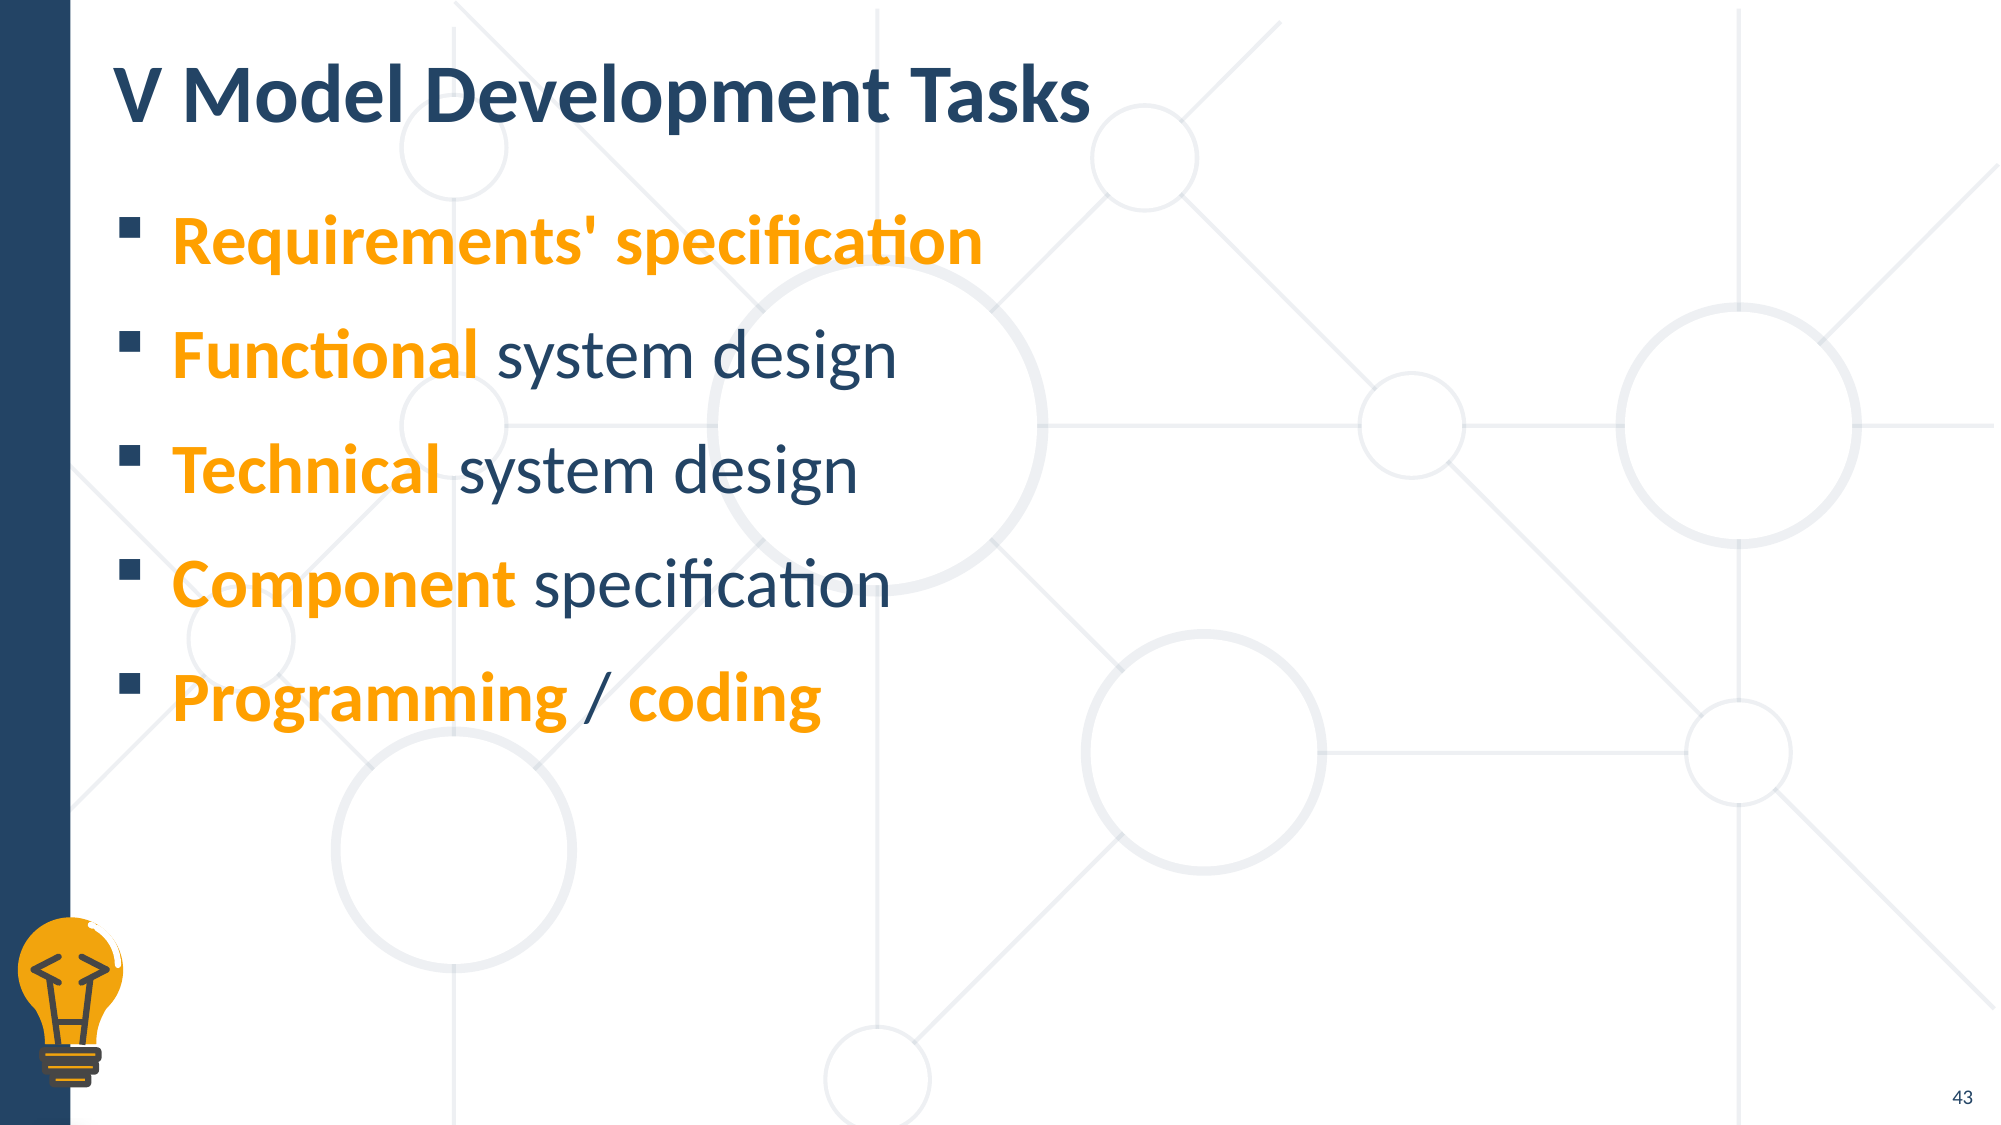

# V Model Development Tasks
Requirements' specification
Functional system design
Technical system design
Component specification
Programming / coding
43